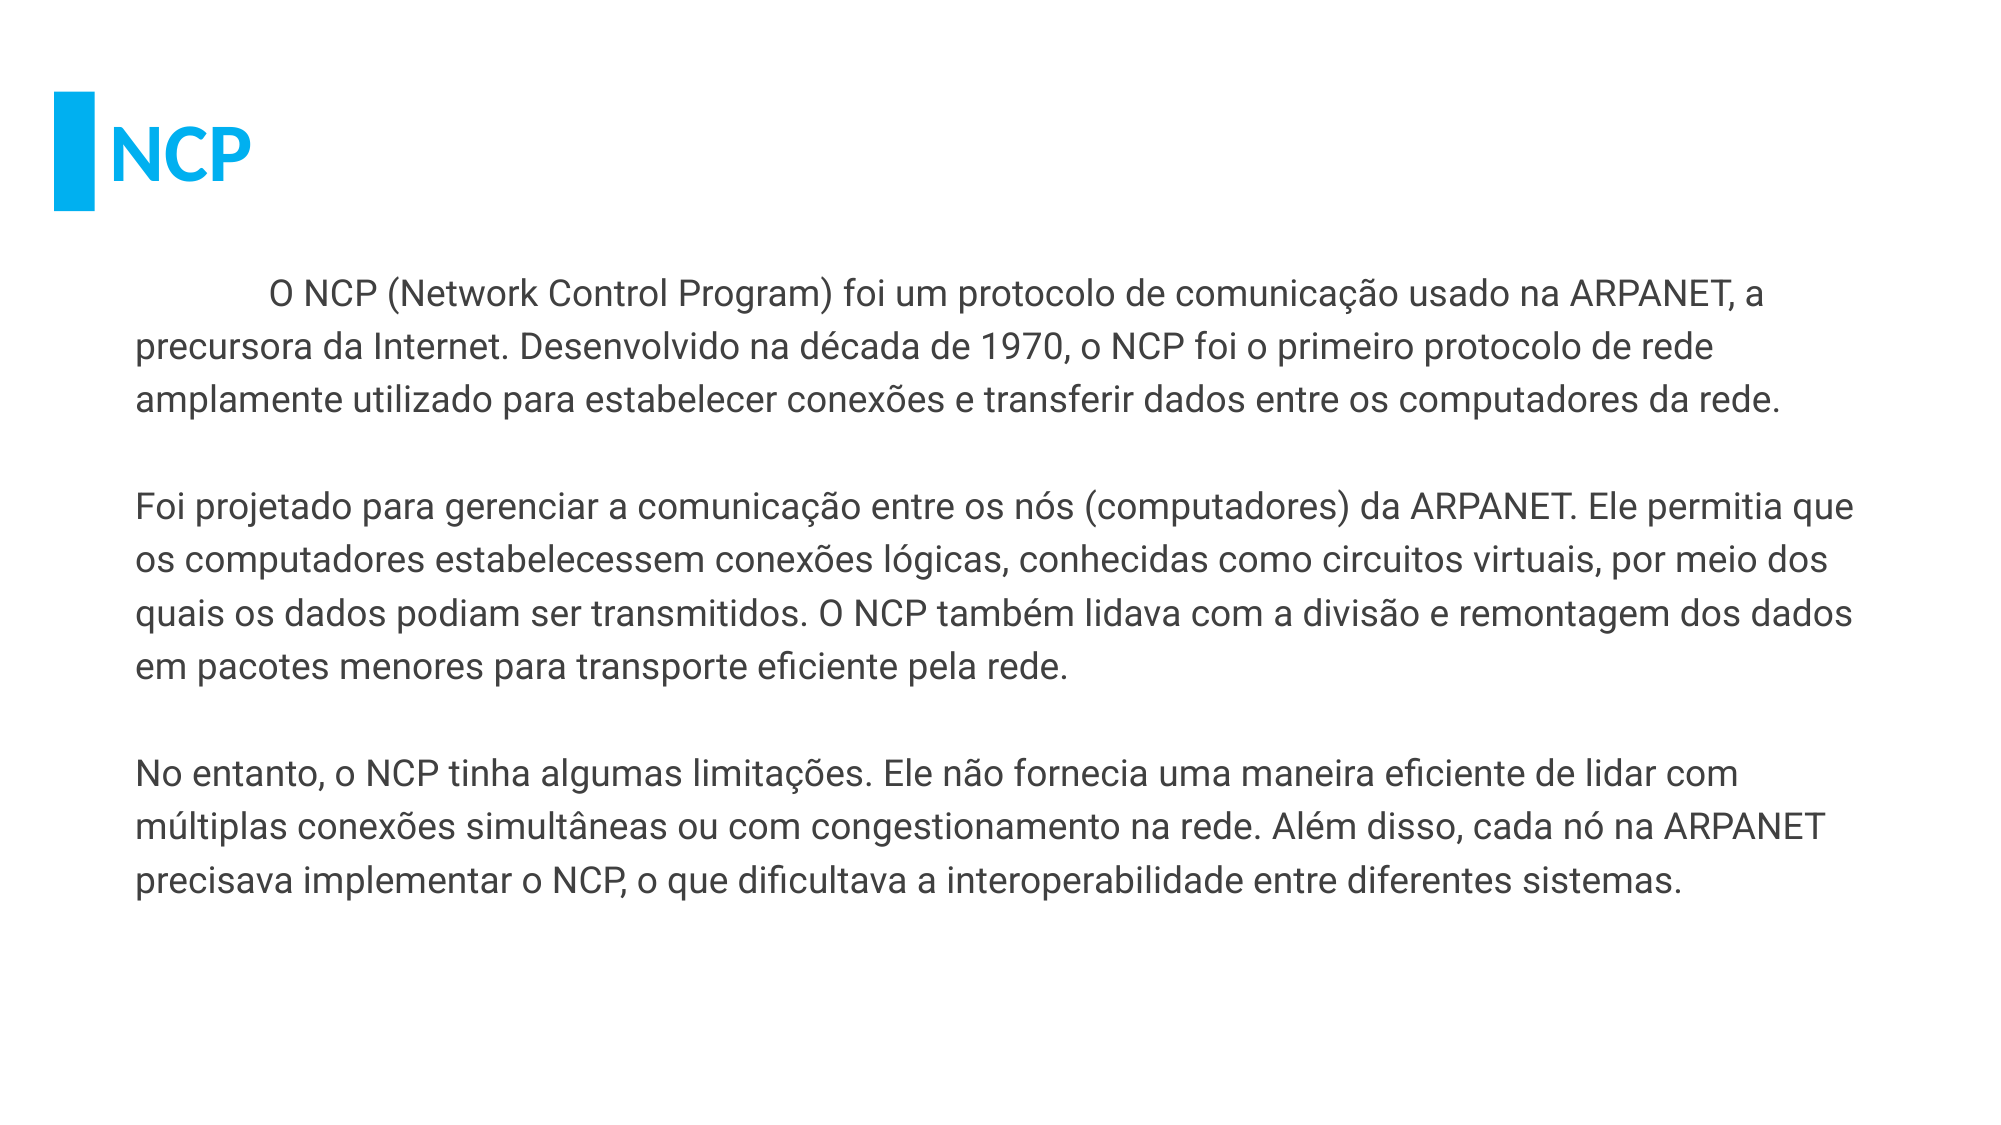

# NCP

	O NCP (Network Control Program) foi um protocolo de comunicação usado na ARPANET, a precursora da Internet. Desenvolvido na década de 1970, o NCP foi o primeiro protocolo de rede amplamente utilizado para estabelecer conexões e transferir dados entre os computadores da rede.

Foi projetado para gerenciar a comunicação entre os nós (computadores) da ARPANET. Ele permitia que os computadores estabelecessem conexões lógicas, conhecidas como circuitos virtuais, por meio dos quais os dados podiam ser transmitidos. O NCP também lidava com a divisão e remontagem dos dados em pacotes menores para transporte eficiente pela rede.

No entanto, o NCP tinha algumas limitações. Ele não fornecia uma maneira eficiente de lidar com múltiplas conexões simultâneas ou com congestionamento na rede. Além disso, cada nó na ARPANET precisava implementar o NCP, o que dificultava a interoperabilidade entre diferentes sistemas.